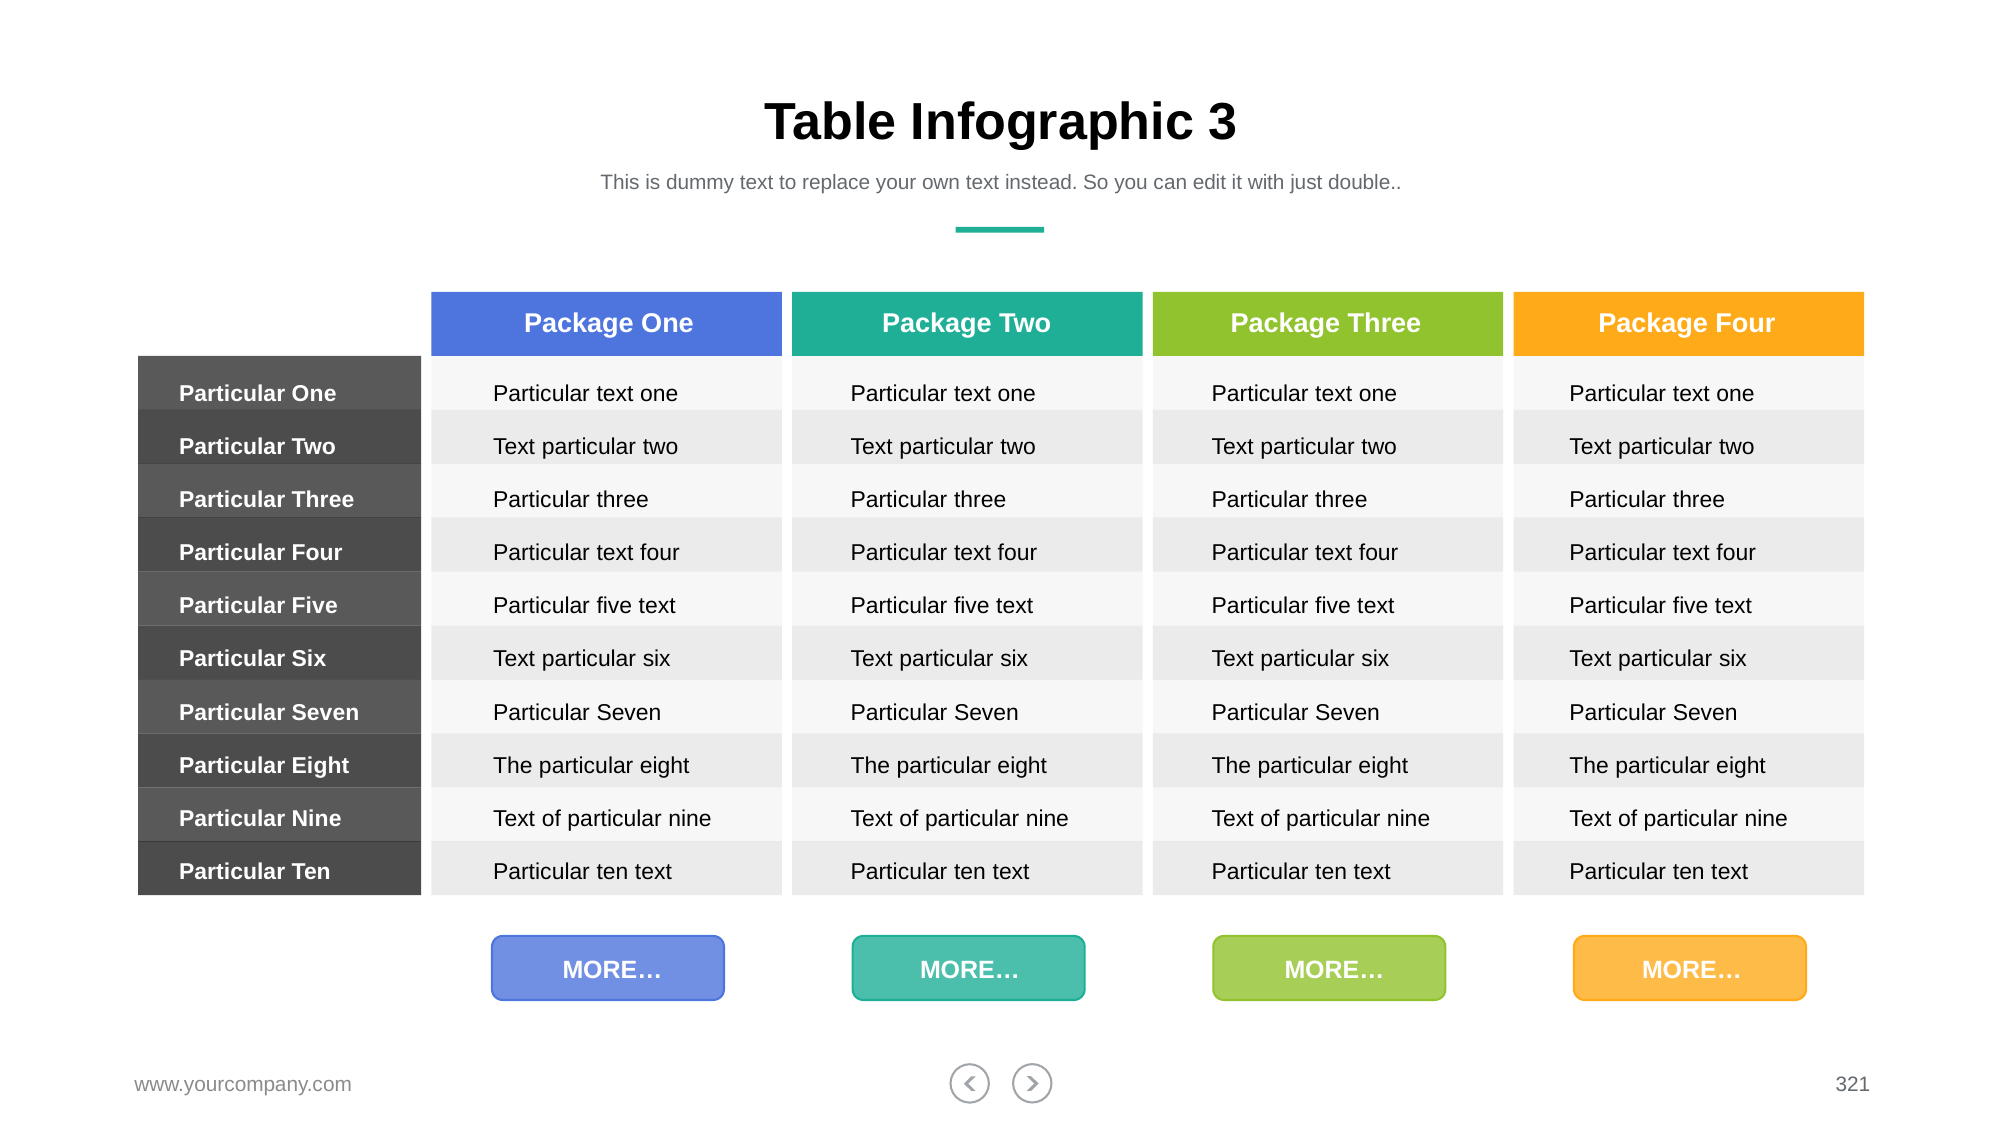

# Table Infographic 3
This is dummy text to replace your own text instead. So you can edit it with just double..

Package One
Package Two
Package Three
Package Four
Particular One
Particular Two
Particular Three
Particular Four
Particular Five
Particular Six
Particular Seven
Particular Eight
Particular Nine
Particular Ten
Particular text one
Text particular two
Particular three
Particular text four
Particular five text
Text particular six
Particular Seven
The particular eight
Text of particular nine
Particular ten text
Particular text one
Text particular two
Particular three
Particular text four
Particular five text
Text particular six
Particular Seven
The particular eight
Text of particular nine
Particular ten text
Particular text one
Text particular two
Particular three
Particular text four
Particular five text
Text particular six
Particular Seven
The particular eight
Text of particular nine
Particular ten text
Particular text one
Text particular two
Particular three
Particular text four
Particular five text
Text particular six
Particular Seven
The particular eight
Text of particular nine
Particular ten text

MORE…
MORE…
MORE…
MORE…
www.yourcompany.com
321